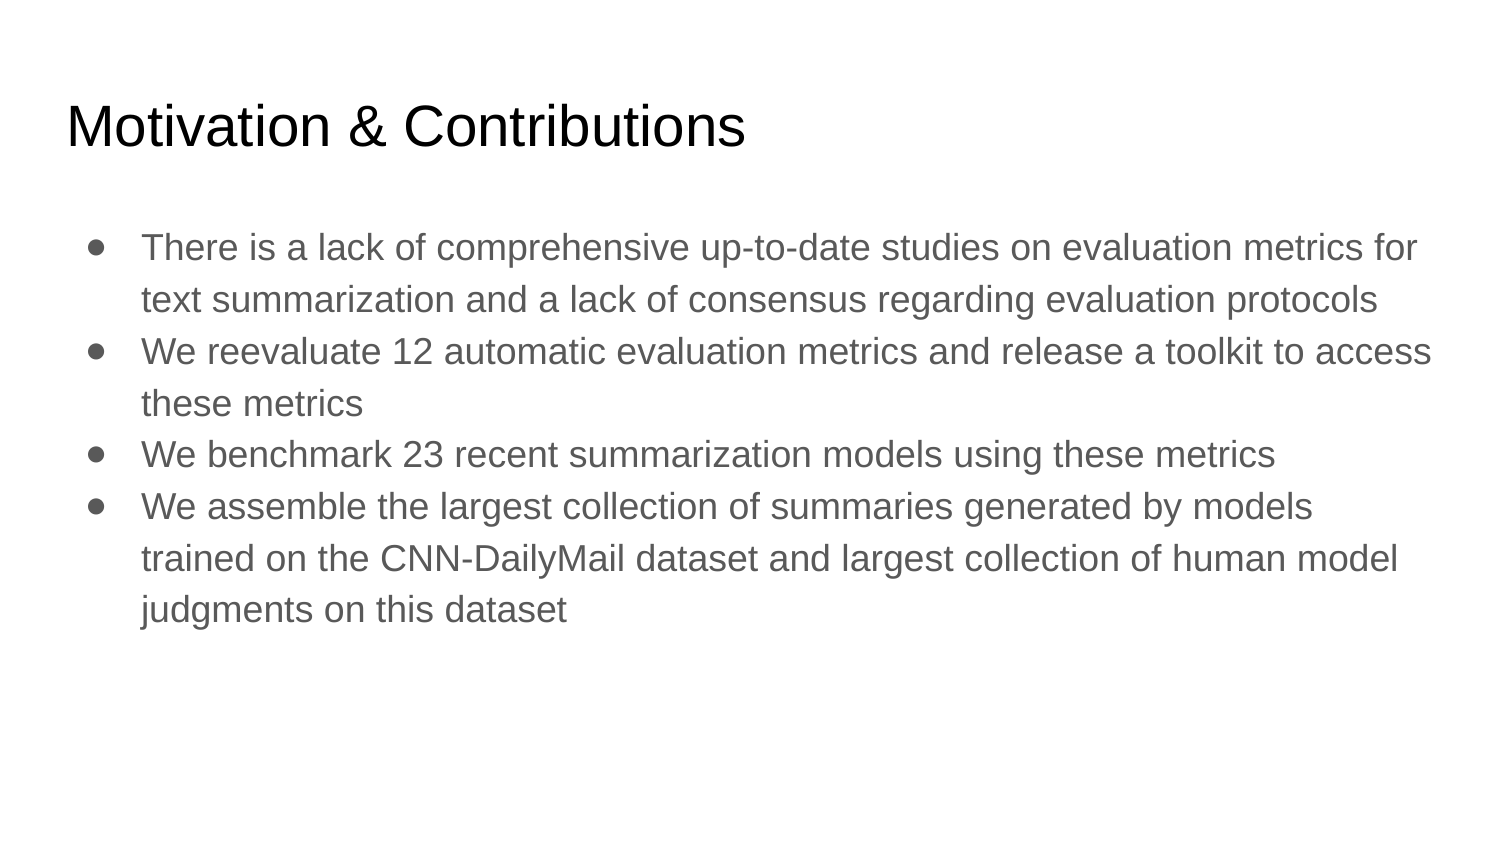

# Motivation & Contributions
There is a lack of comprehensive up-to-date studies on evaluation metrics for text summarization and a lack of consensus regarding evaluation protocols
We reevaluate 12 automatic evaluation metrics and release a toolkit to access these metrics
We benchmark 23 recent summarization models using these metrics
We assemble the largest collection of summaries generated by models trained on the CNN-DailyMail dataset and largest collection of human model judgments on this dataset